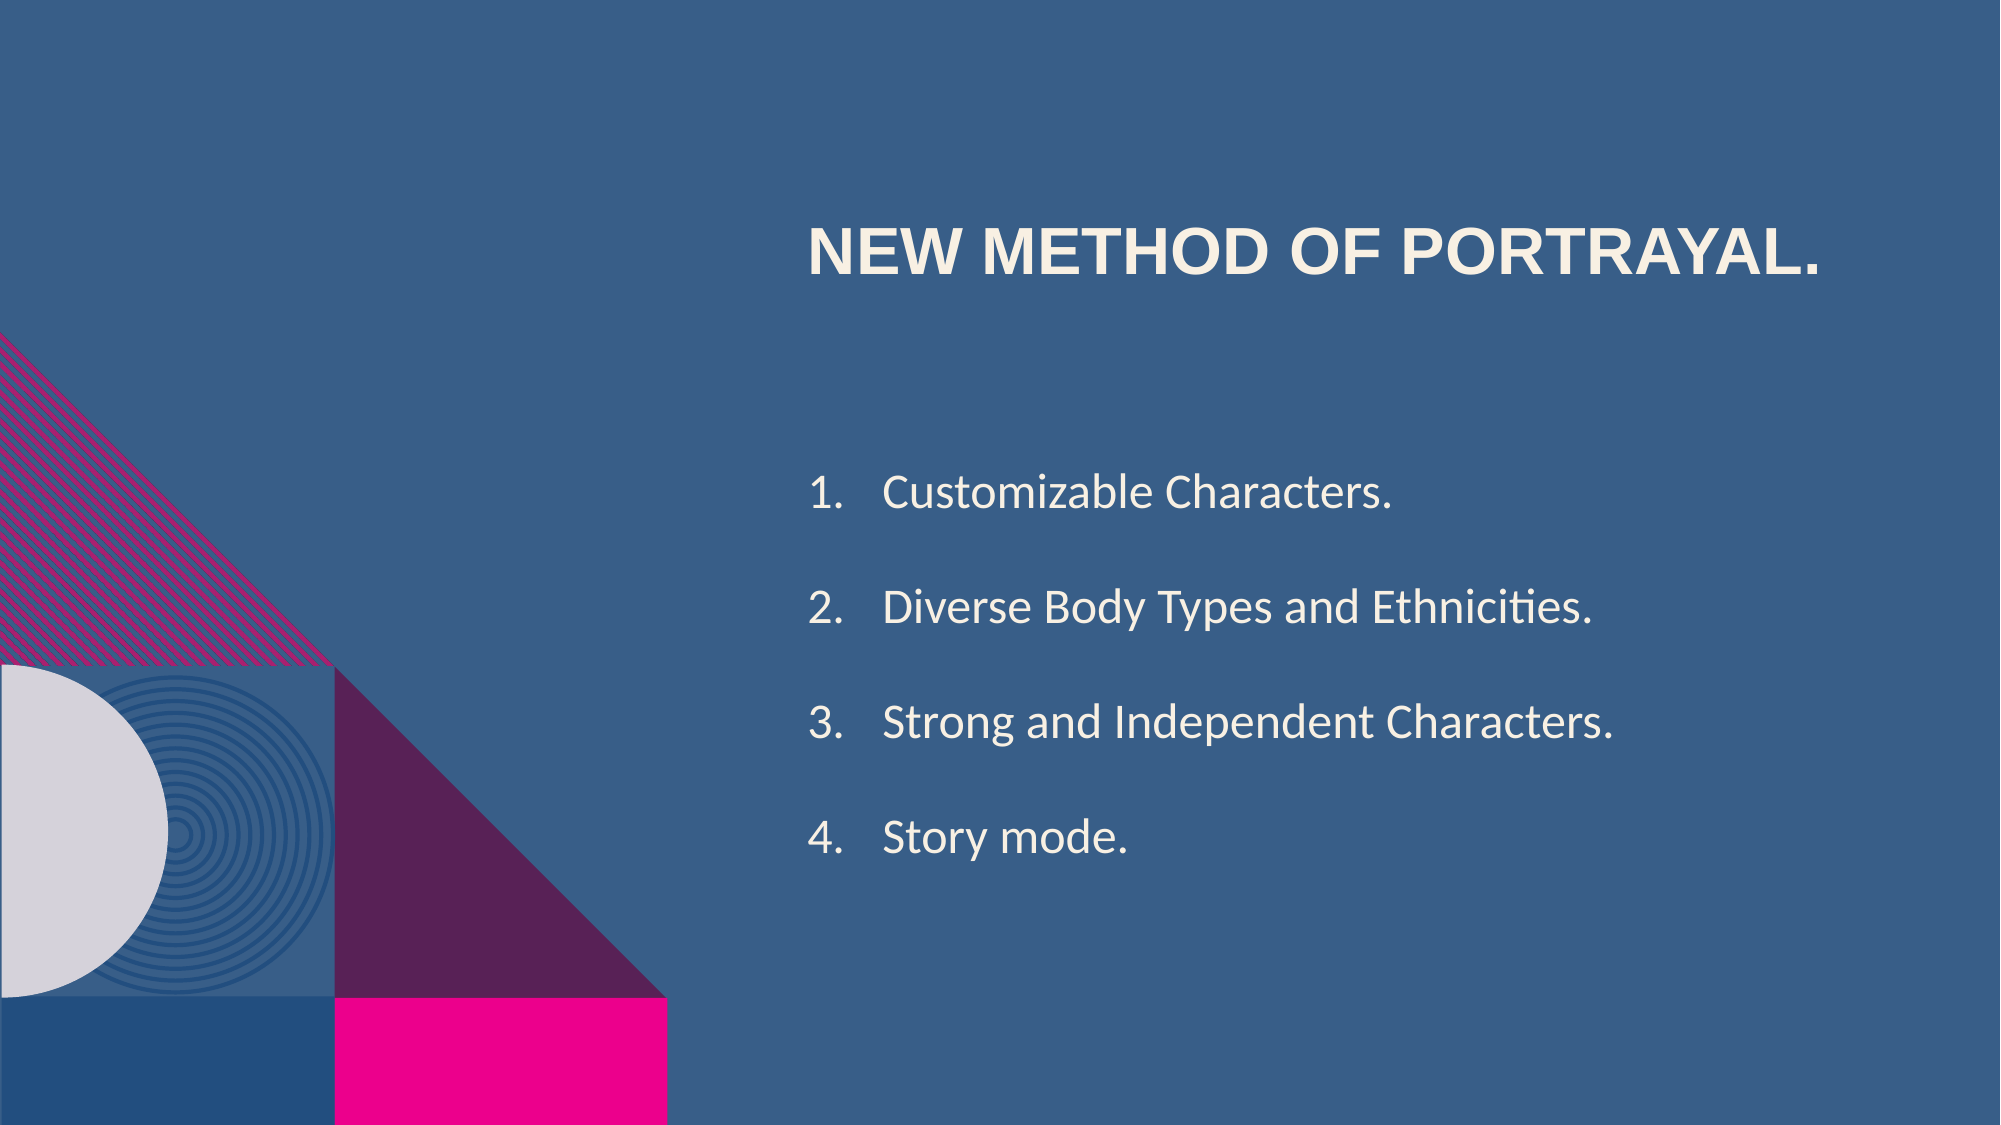

# New Method of Portrayal.
Customizable Characters.
Diverse Body Types and Ethnicities.
Strong and Independent Characters.
Story mode.